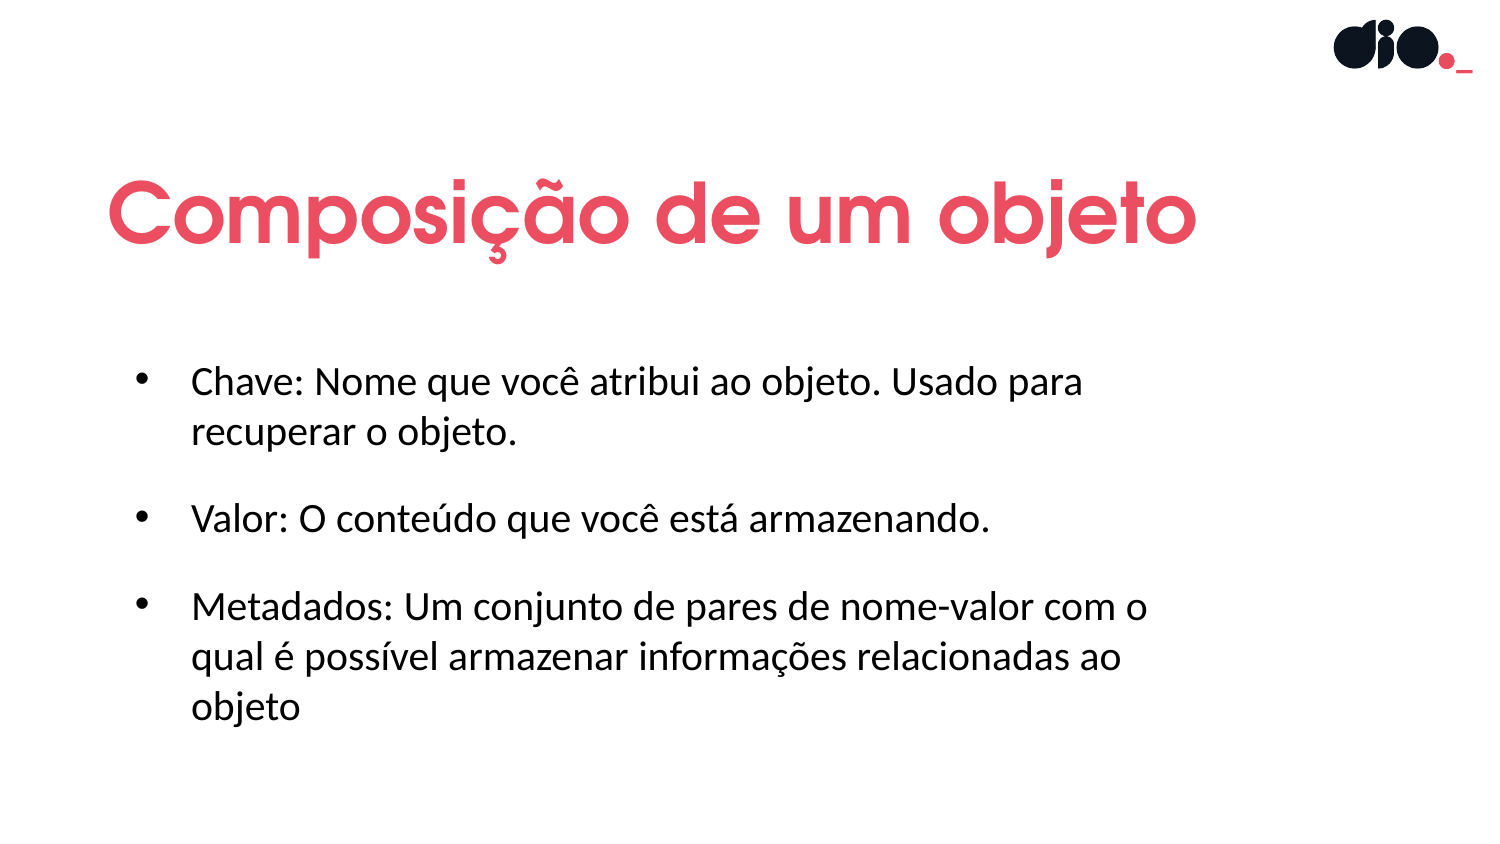

Composição de um objeto
Chave: Nome que você atribui ao objeto. Usado para recuperar o objeto.
Valor: O conteúdo que você está armazenando.
Metadados: Um conjunto de pares de nome-valor com o qual é possível armazenar informações relacionadas ao objeto